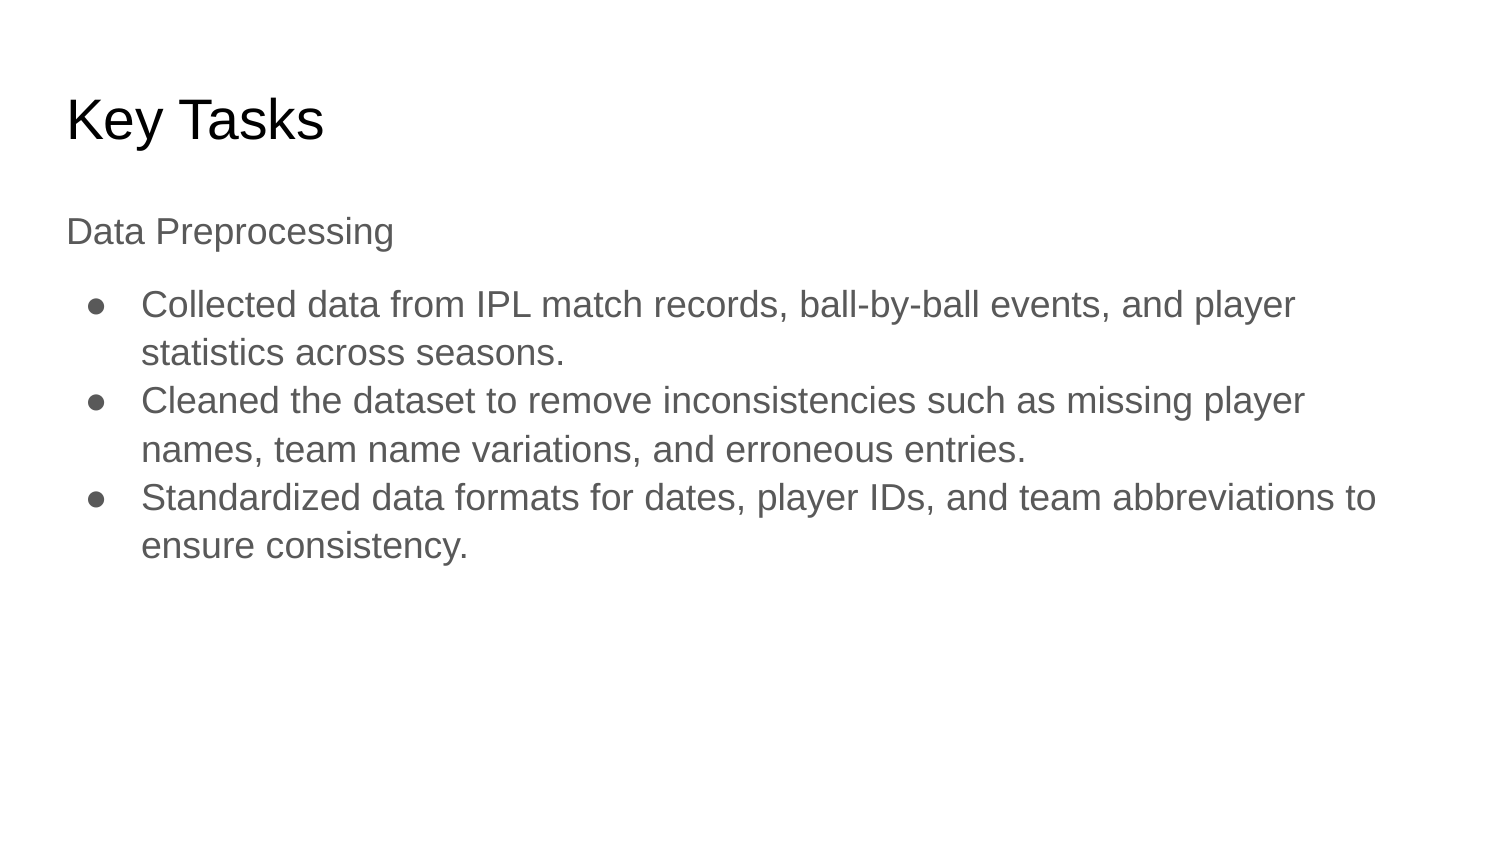

# Key Tasks
Data Preprocessing
Collected data from IPL match records, ball-by-ball events, and player statistics across seasons.
Cleaned the dataset to remove inconsistencies such as missing player names, team name variations, and erroneous entries.
Standardized data formats for dates, player IDs, and team abbreviations to ensure consistency.